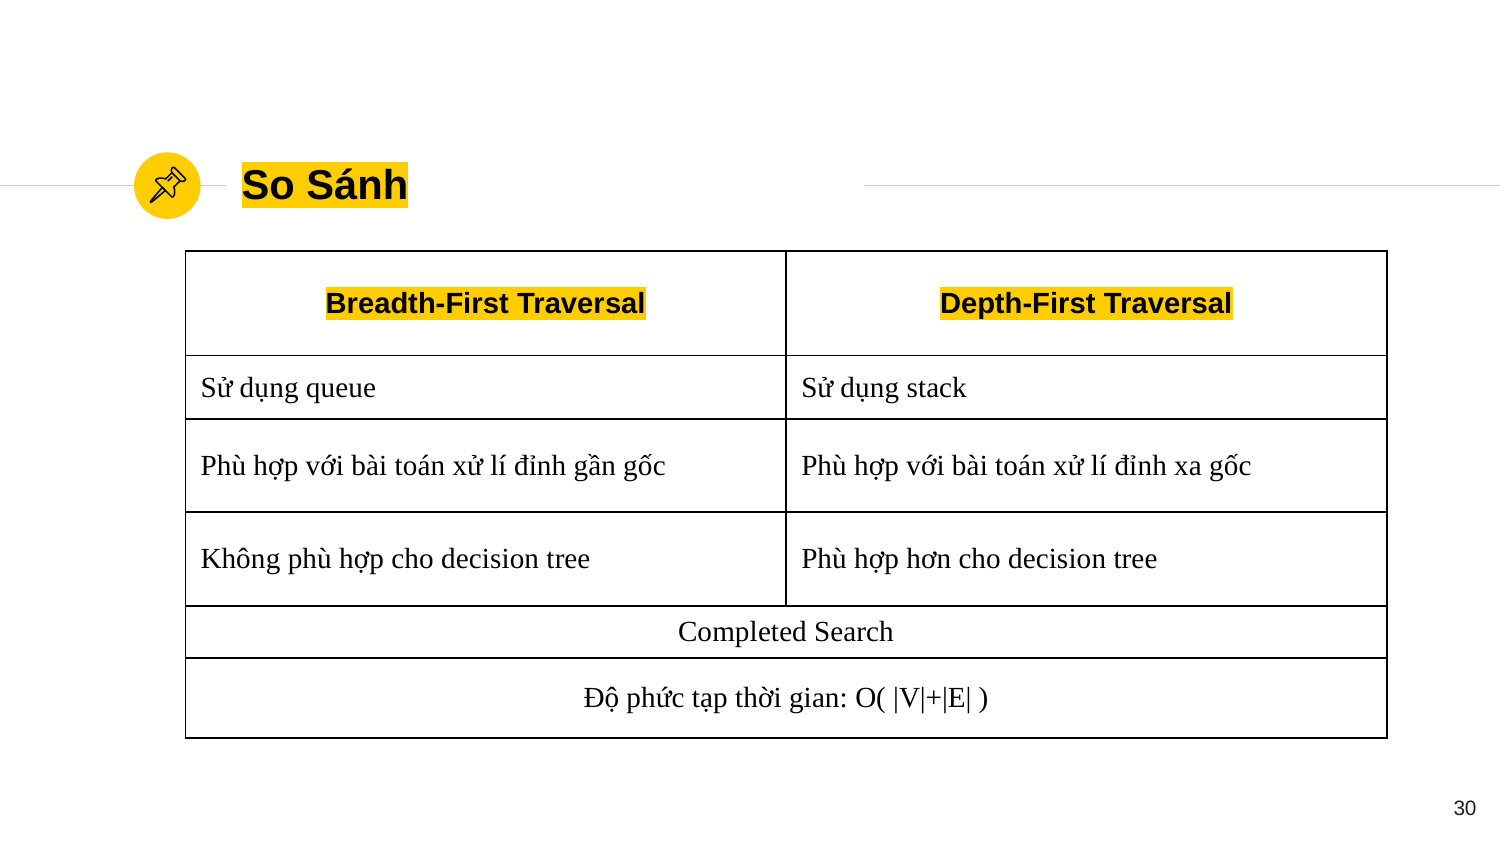

# So Sánh

| Breadth-First Traversal | Depth-First Traversal |
| --- | --- |
| Sử dụng queue | Sử dụng stack |
| Phù hợp với bài toán xử lí đỉnh gần gốc | Phù hợp với bài toán xử lí đỉnh xa gốc |
| Không phù hợp cho decision tree | Phù hợp hơn cho decision tree |
| Completed Search |  |
| Độ phức tạp thời gian: O( |V|+|E| ) |  |
30